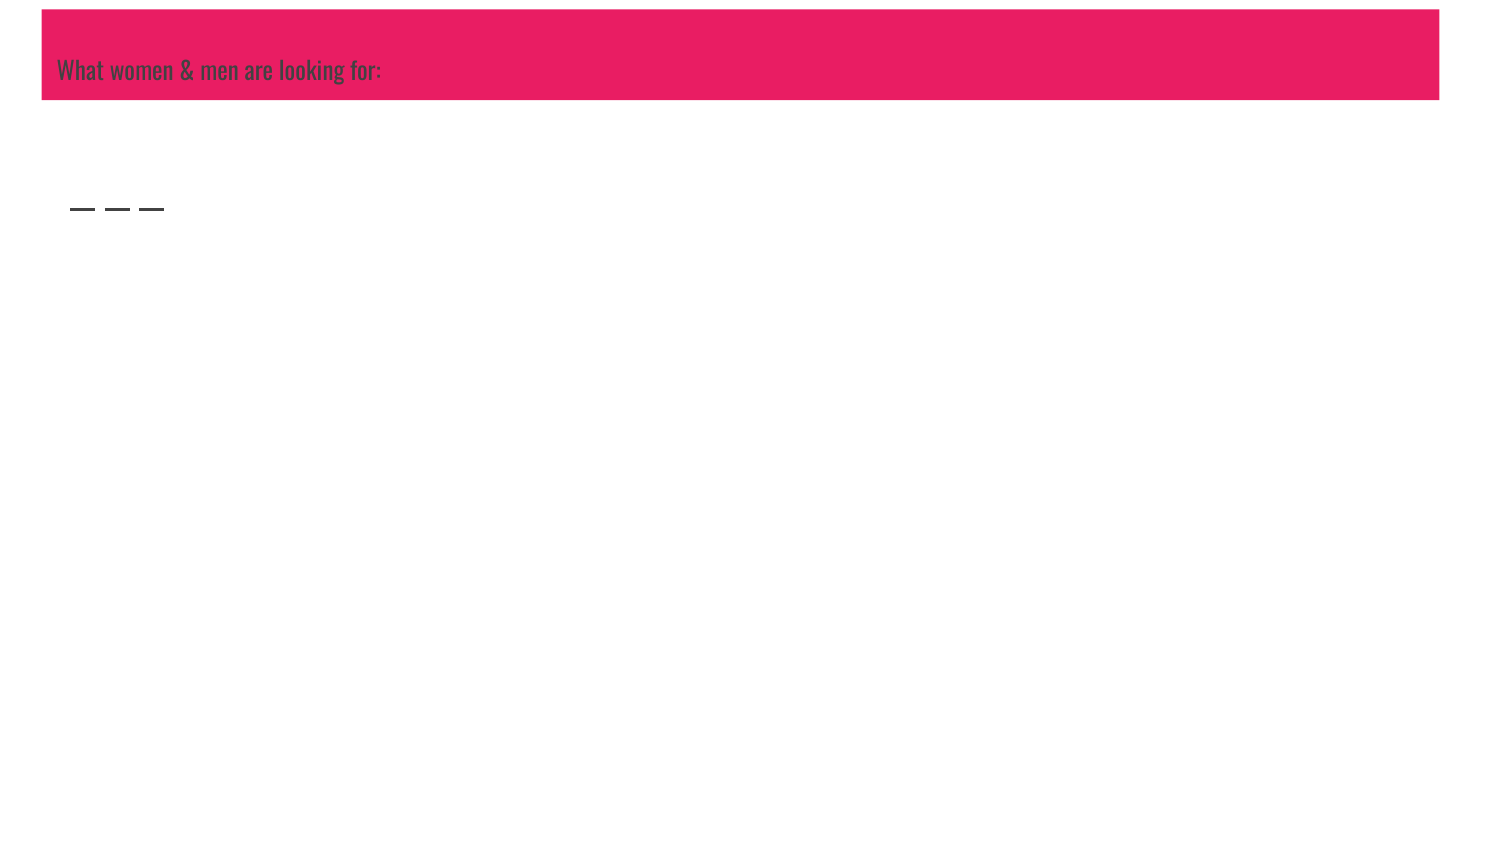

# What women & men are looking for: